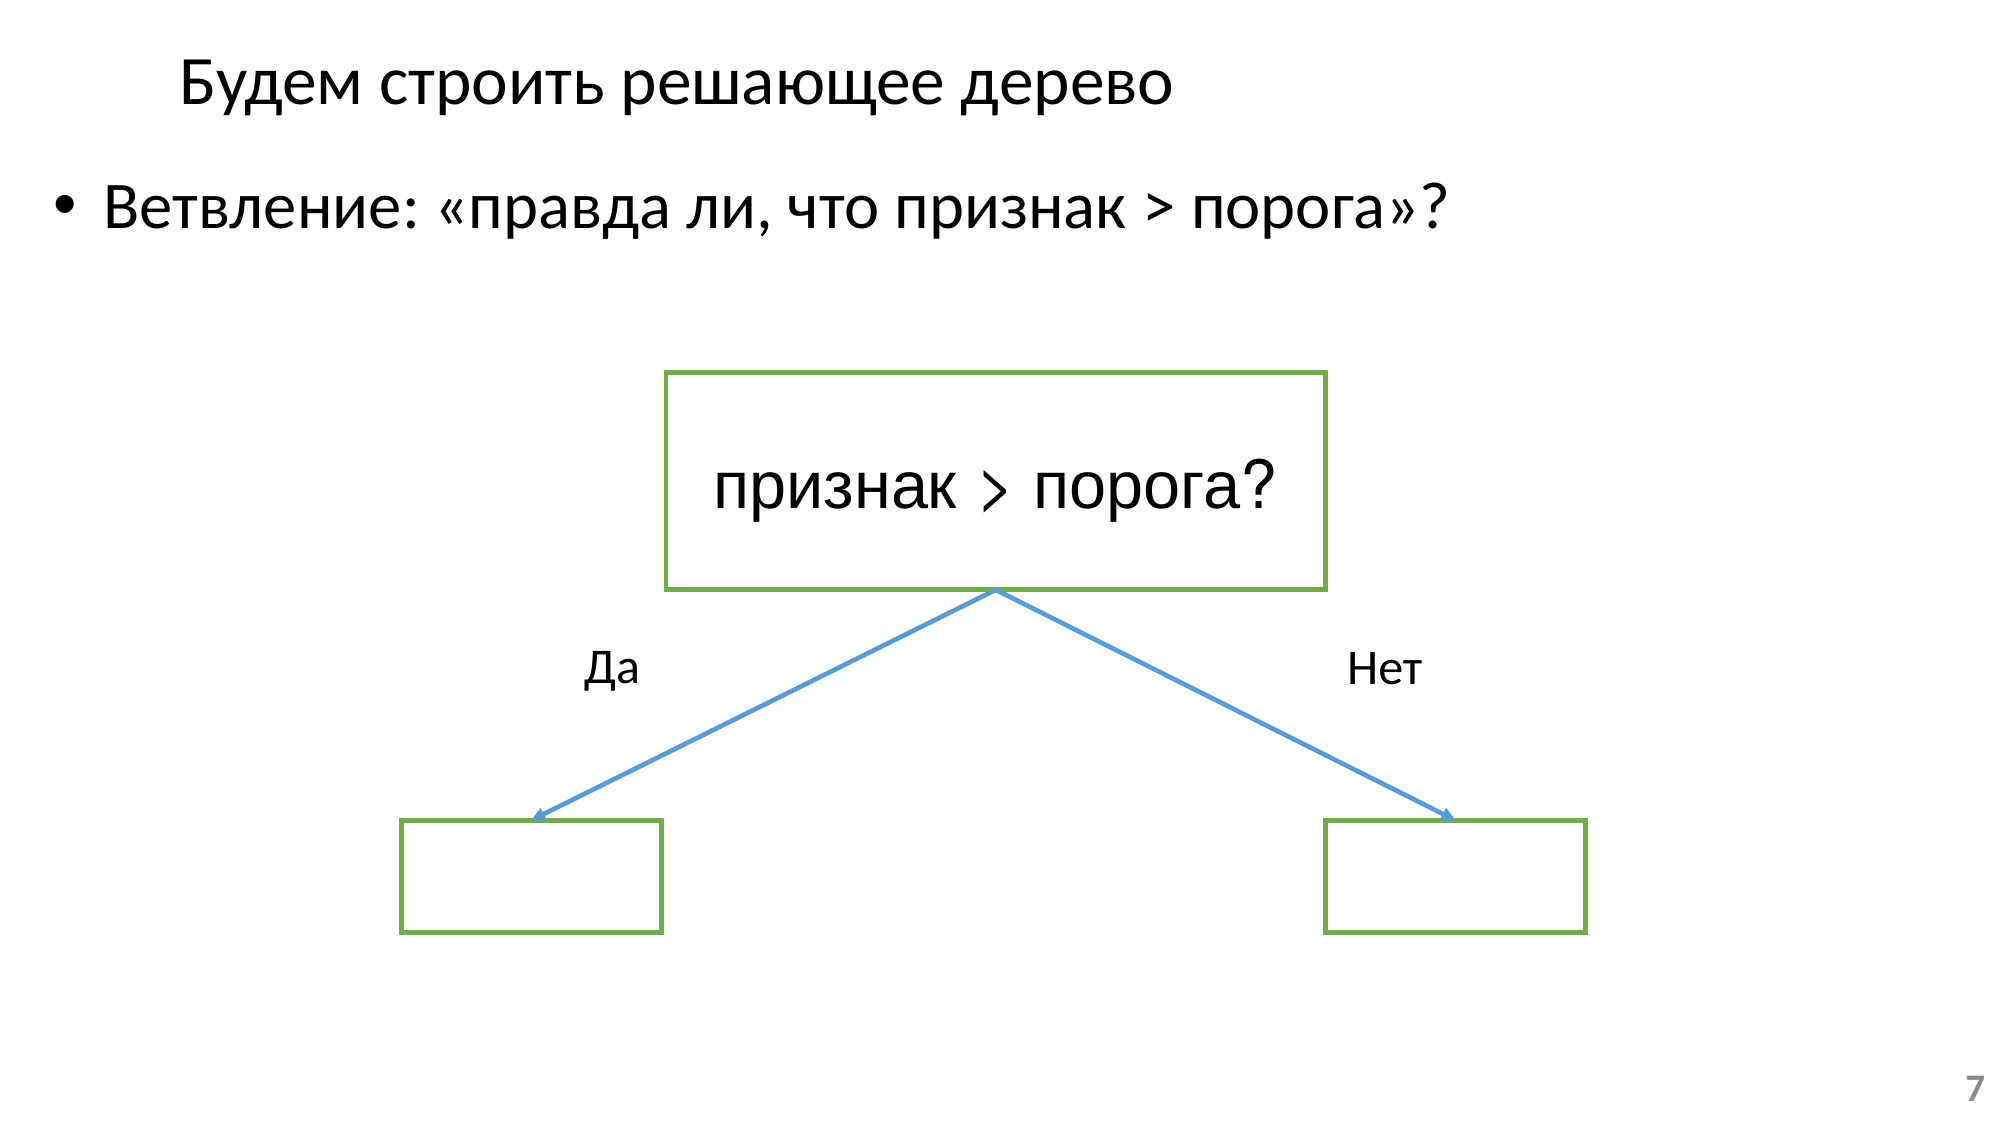

# Будем строить решающее дерево
Ветвление: «правда ли, что признак > порога»?
признак > порога?
Да
Нет

7